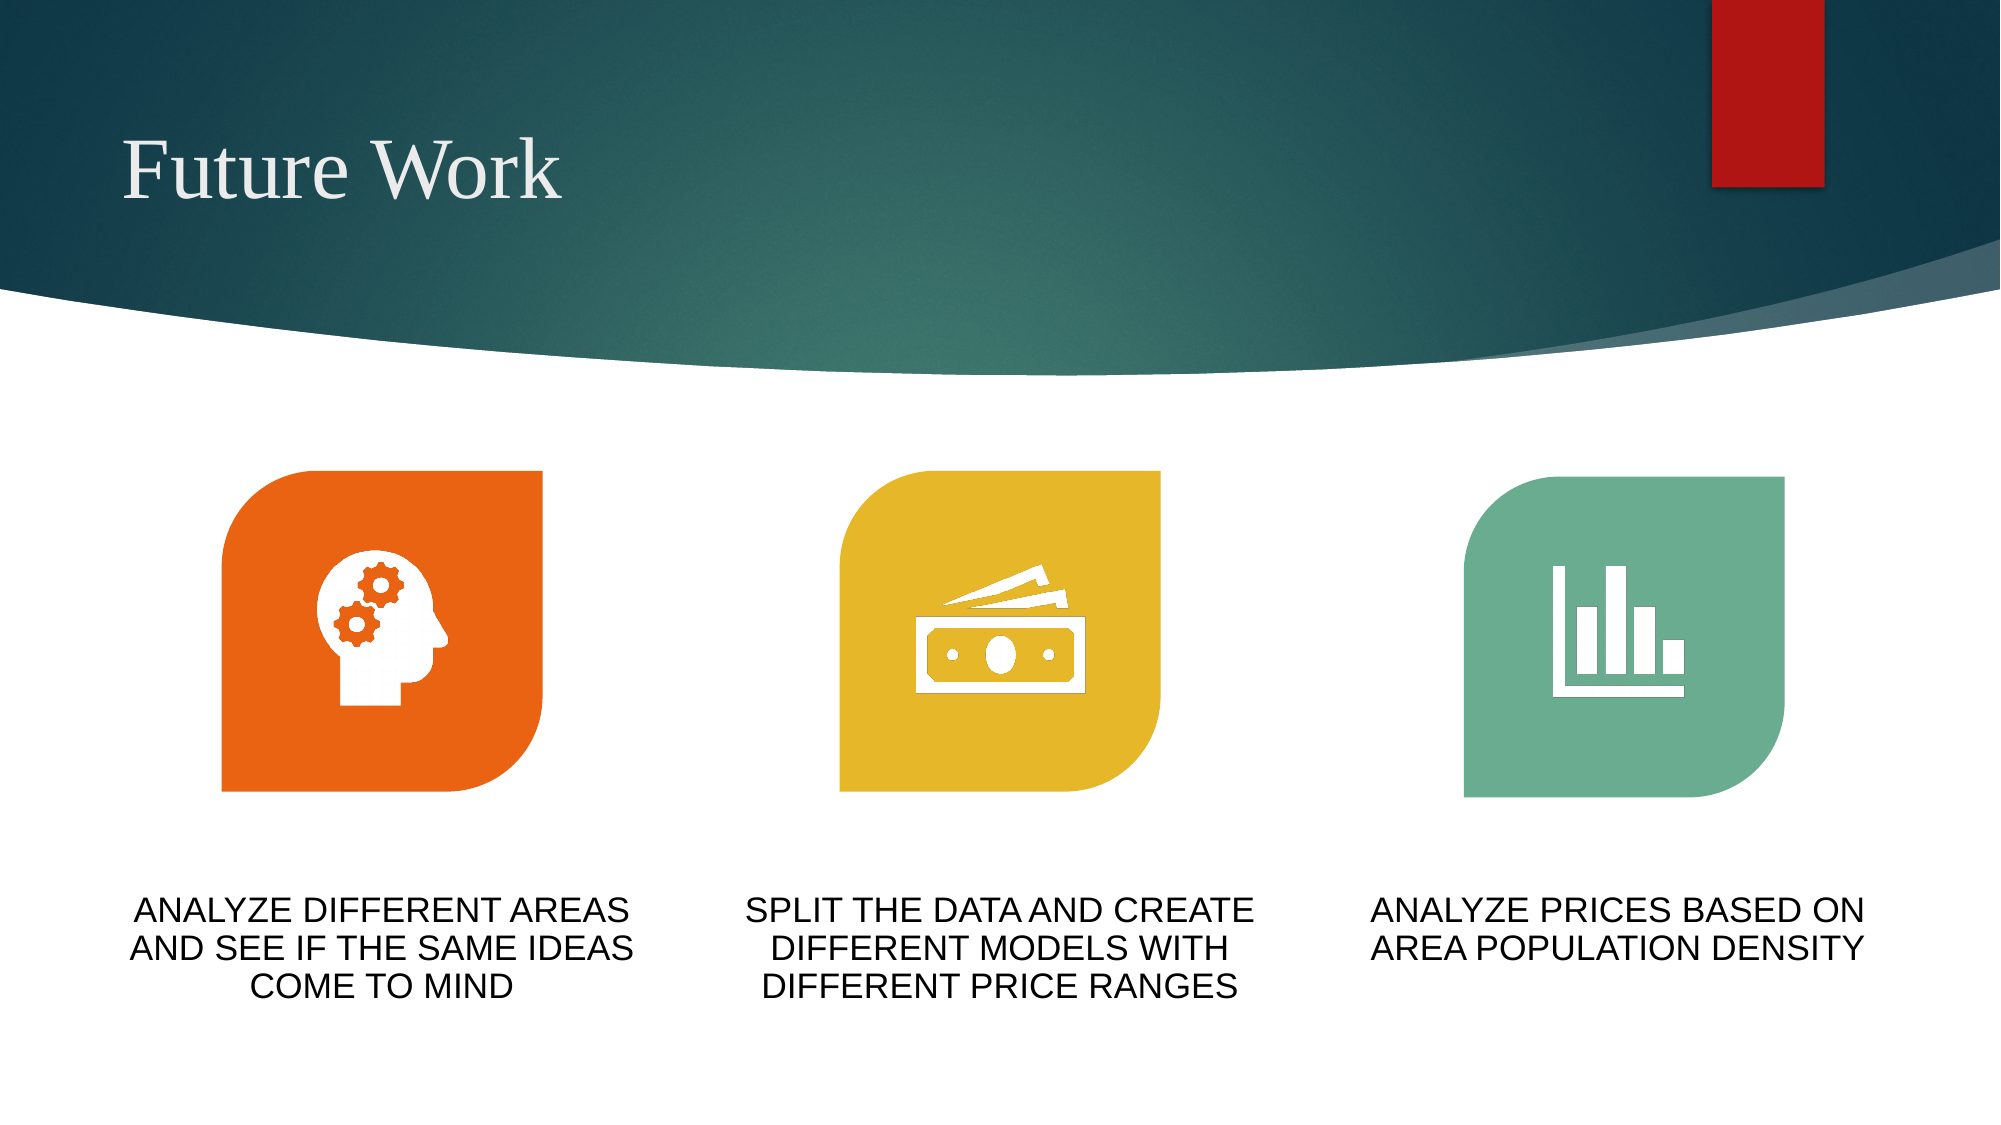

# Future Work

Analyze different areas and see if the same ideas come to mind
Split the data and create different models with different price ranges
Analyze prices based on area population density